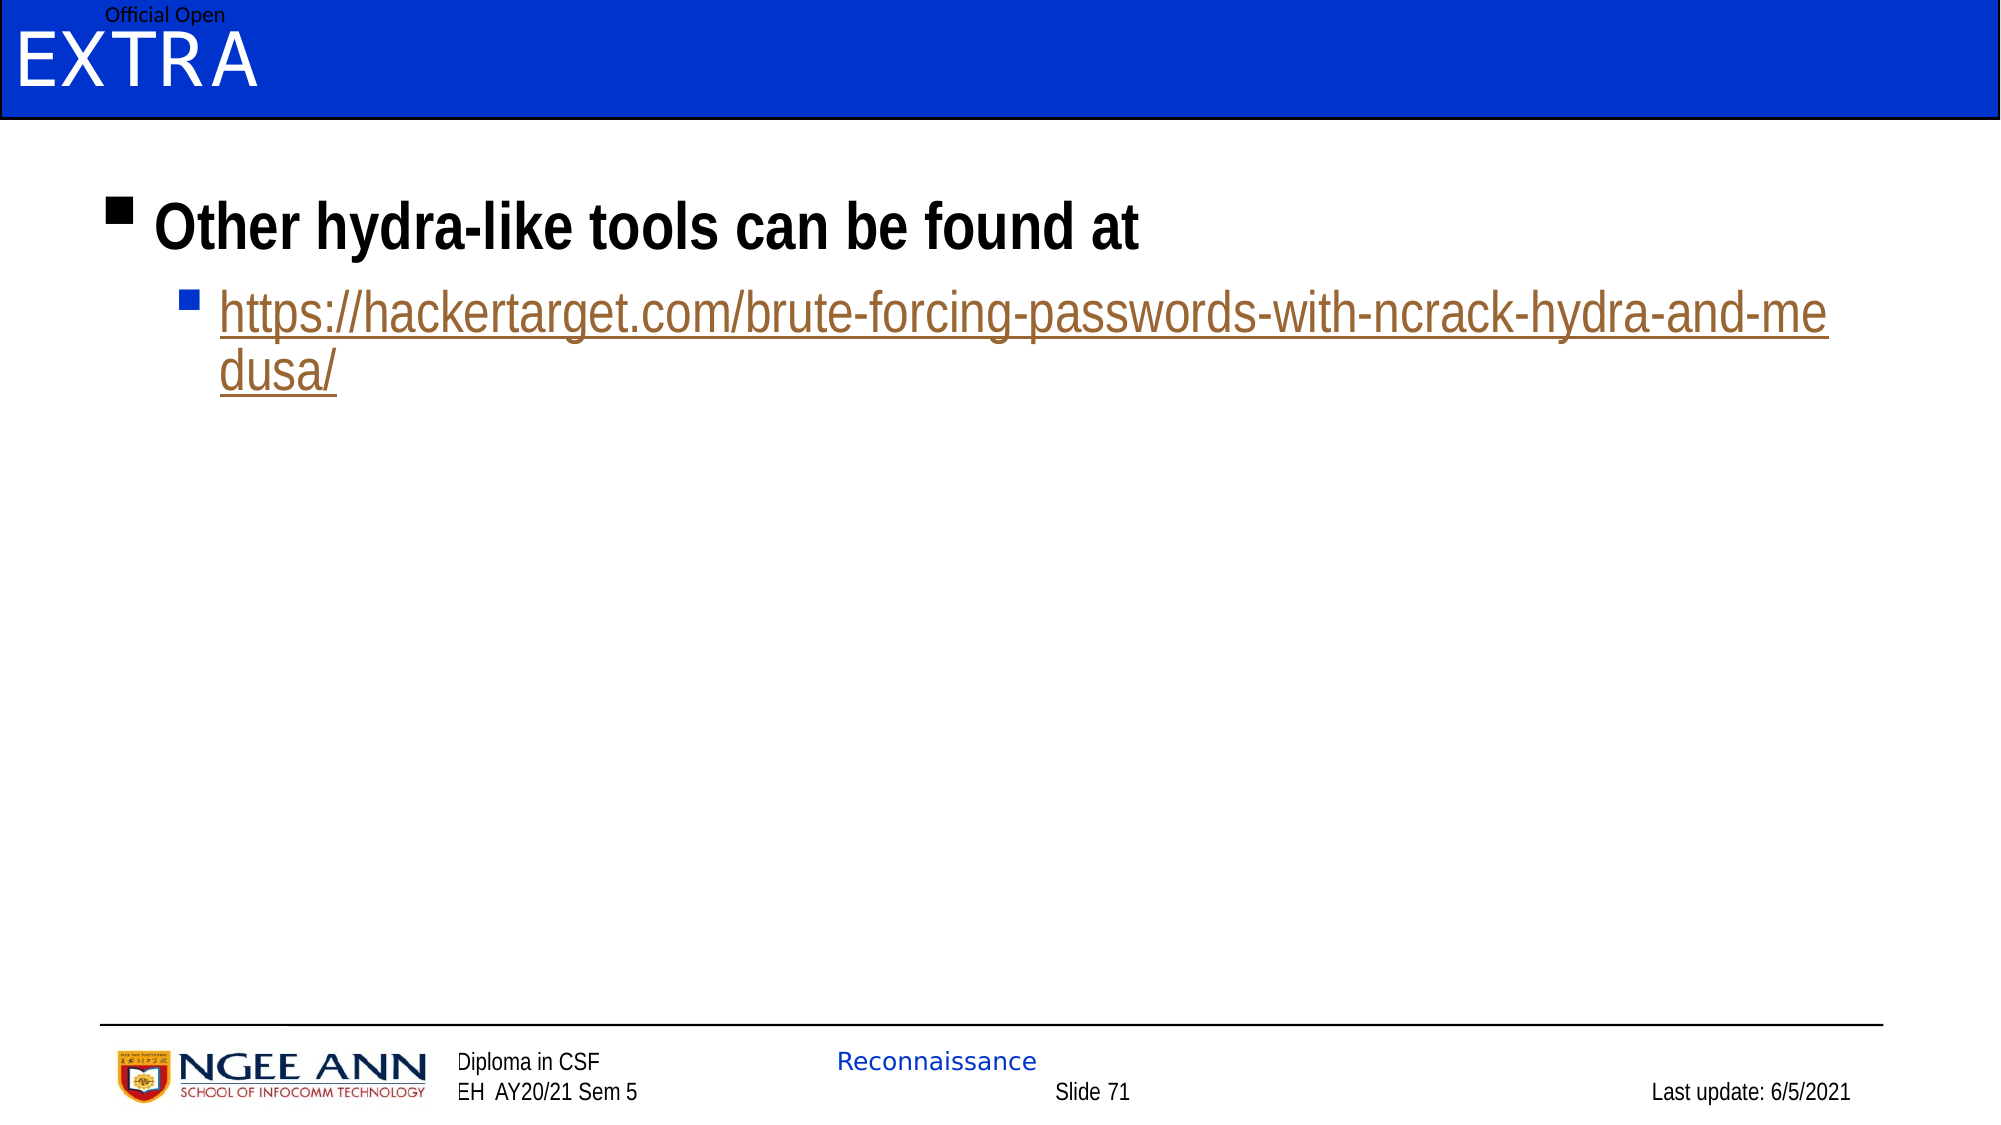

# EXTRA
Other hydra-like tools can be found at
https://hackertarget.com/brute-forcing-passwords-with-ncrack-hydra-and-medusa/